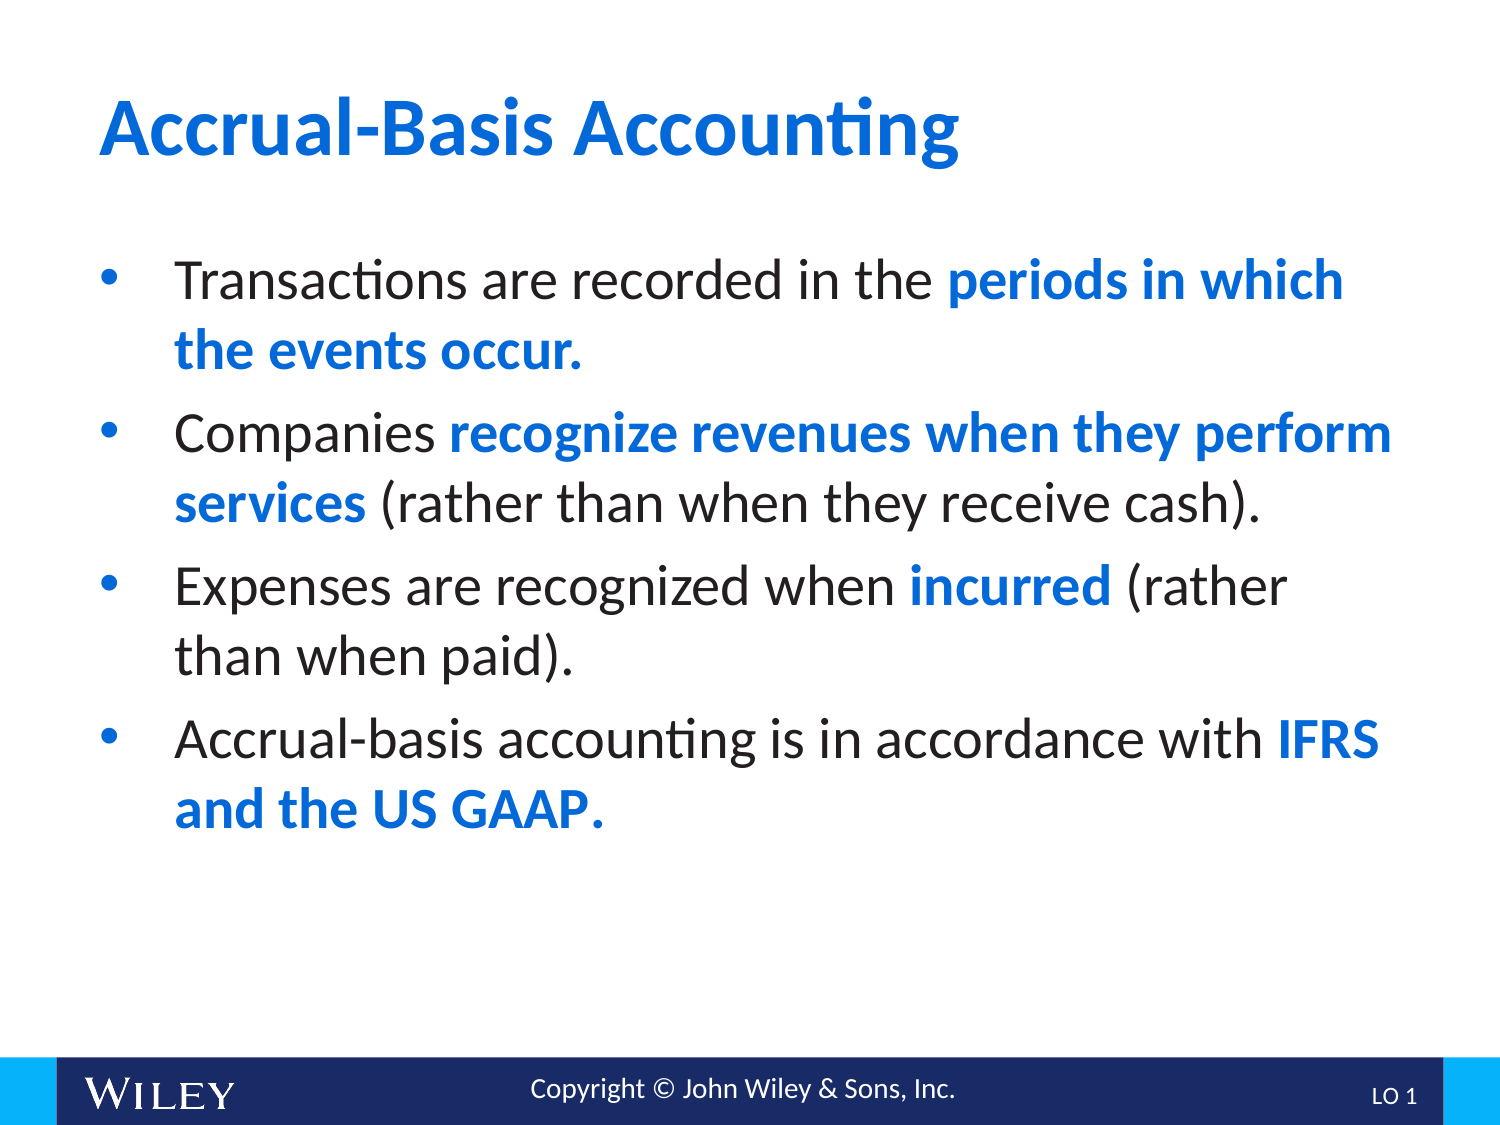

# Accrual-Basis Accounting
Transactions are recorded in the periods in which the events occur.
Companies recognize revenues when they perform services (rather than when they receive cash).
Expenses are recognized when incurred (rather than when paid).
Accrual-basis accounting is in accordance with IFRS and the US GAAP.
L O 1